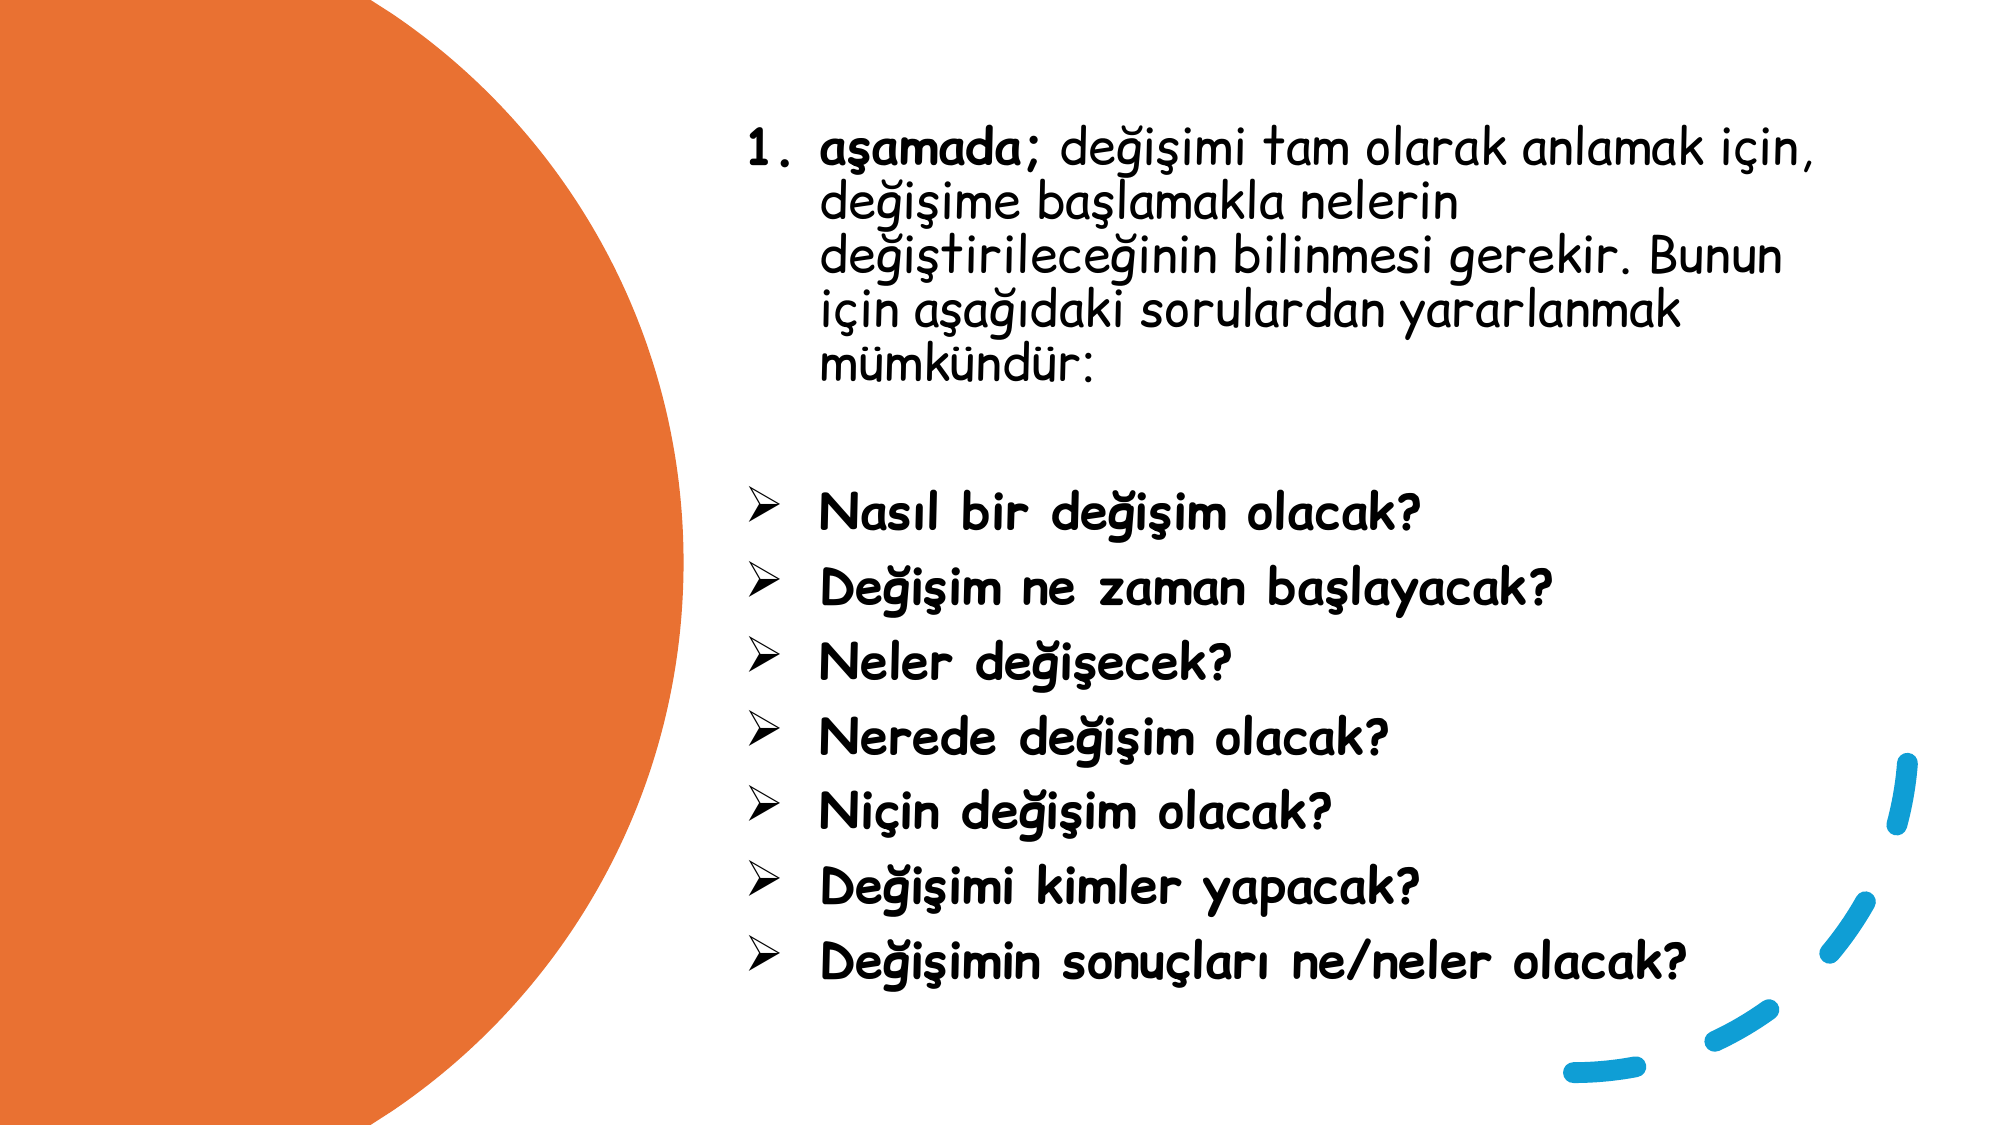

aşamada; değişimi tam olarak anlamak için, değişime başlamakla nelerin değiştirileceğinin bilinmesi gerekir. Bunun için aşağıdaki sorulardan yararlanmak mümkündür:

Nasıl bir değişim olacak?
Değişim ne zaman başlayacak?
Neler değişecek?
Nerede değişim olacak?
Niçin değişim olacak?
Değişimi kimler yapacak?
Değişimin sonuçları ne/neler olacak?